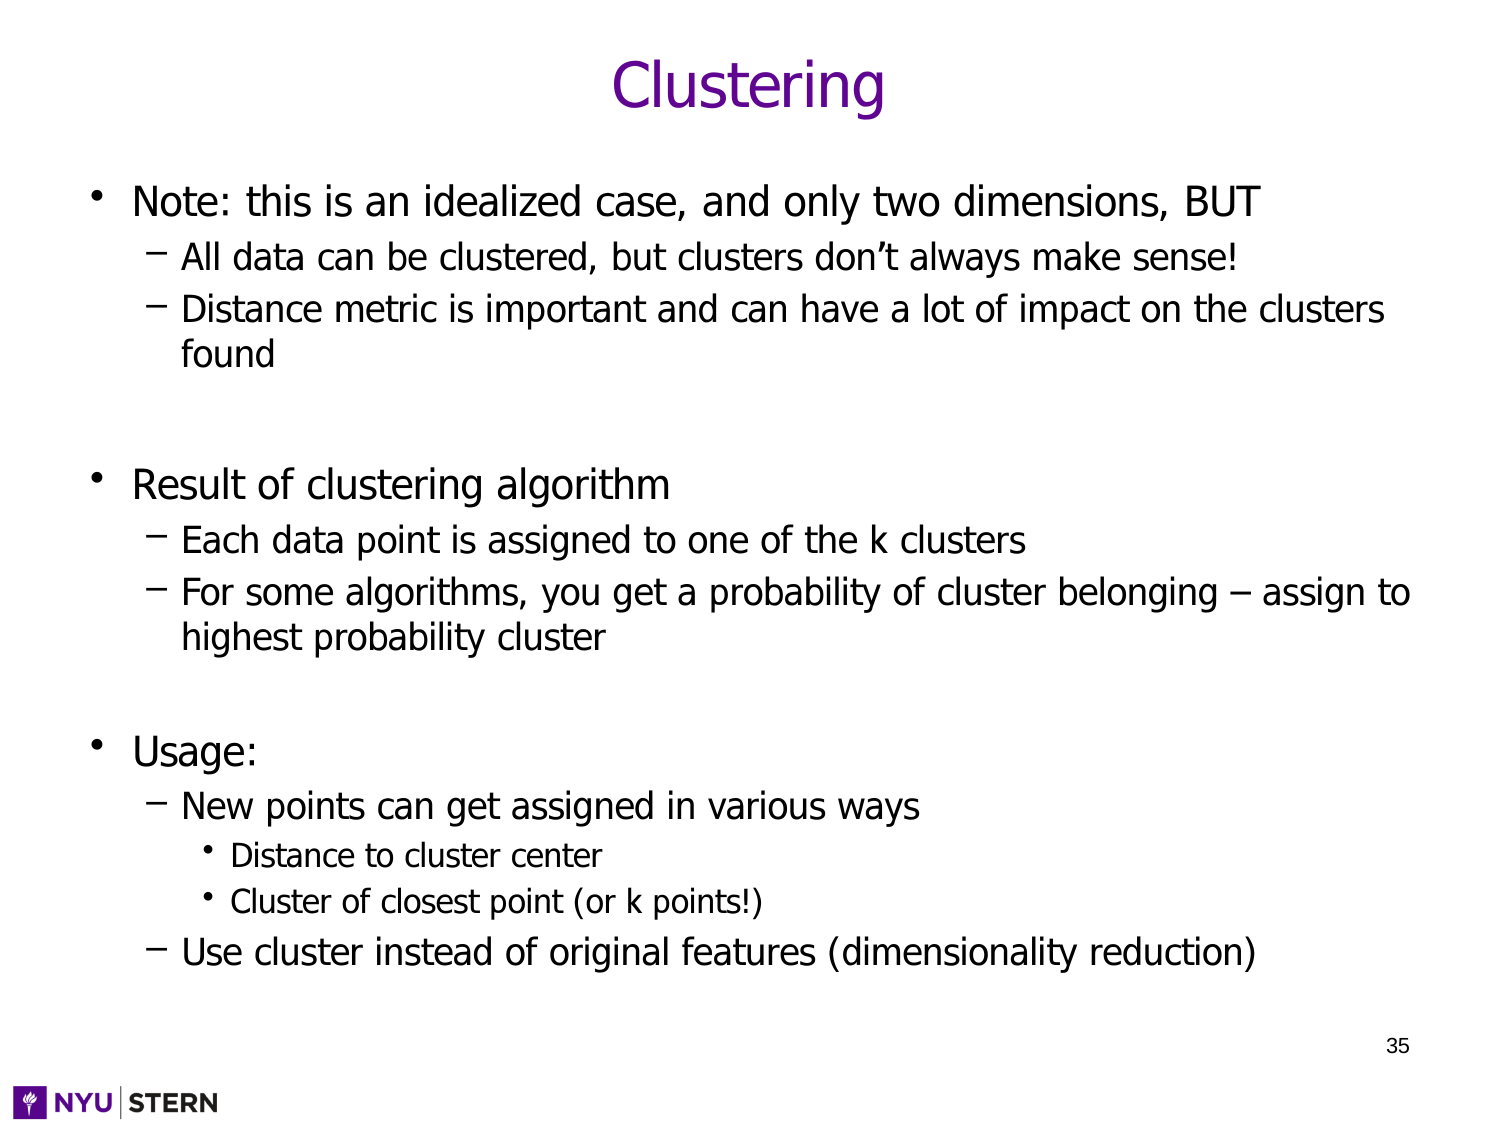

# Clustering
Note: this is an idealized case, and only two dimensions, BUT
All data can be clustered, but clusters don’t always make sense!
Distance metric is important and can have a lot of impact on the clusters found

Result of clustering algorithm
Each data point is assigned to one of the k clusters
For some algorithms, you get a probability of cluster belonging – assign to highest probability cluster

Usage:
New points can get assigned in various ways
Distance to cluster center
Cluster of closest point (or k points!)
Use cluster instead of original features (dimensionality reduction)

35